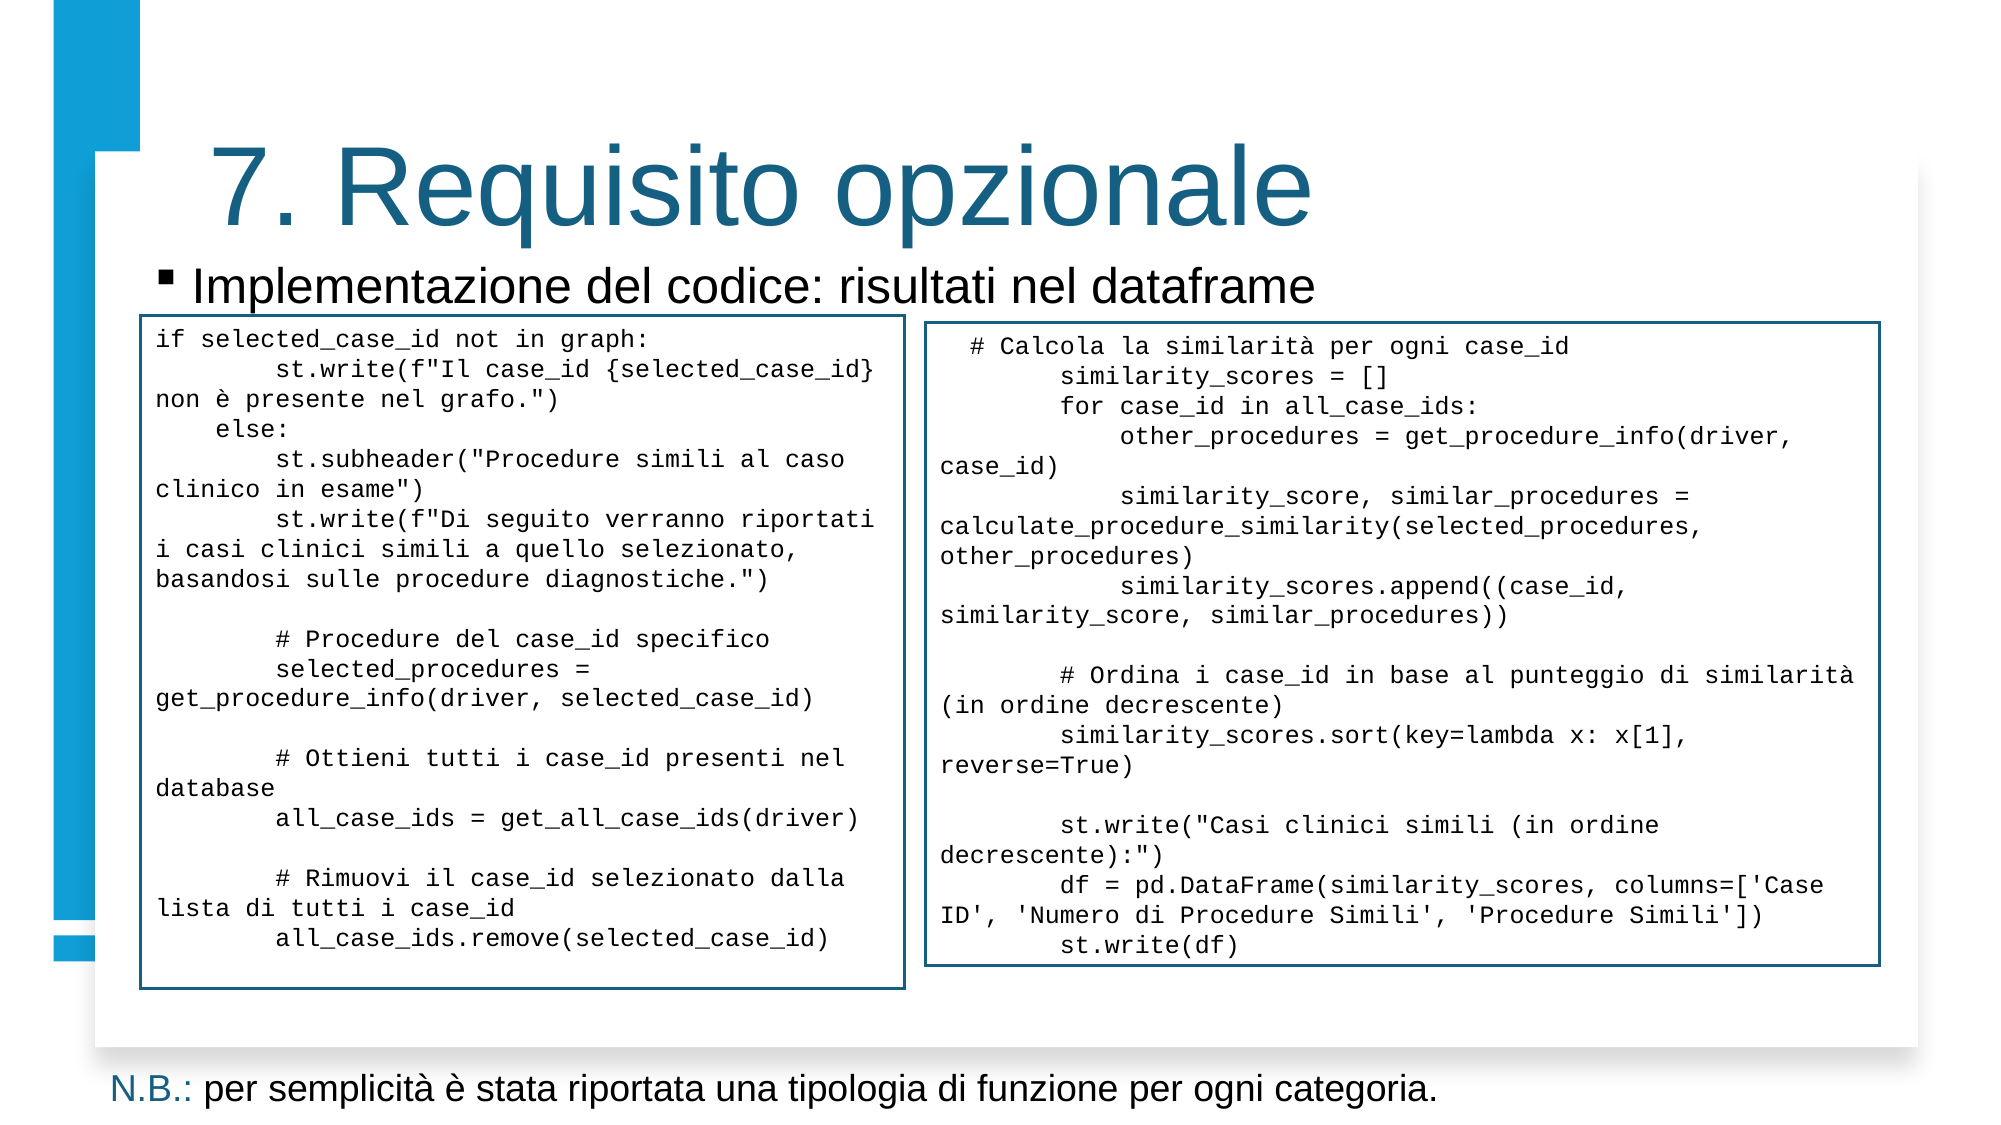

7. Requisito opzionale

 Implementazione del codice: risultati nel dataframe
if selected_case_id not in graph:
        st.write(f"Il case_id {selected_case_id} non è presente nel grafo.")
    else:
        st.subheader("Procedure simili al caso clinico in esame")
        st.write(f"Di seguito verranno riportati i casi clinici simili a quello selezionato, basandosi sulle procedure diagnostiche.")

        # Procedure del case_id specifico
        selected_procedures = get_procedure_info(driver, selected_case_id)

        # Ottieni tutti i case_id presenti nel database
        all_case_ids = get_all_case_ids(driver)

        # Rimuovi il case_id selezionato dalla lista di tutti i case_id
        all_case_ids.remove(selected_case_id)

  # Calcola la similarità per ogni case_id
        similarity_scores = []
        for case_id in all_case_ids:
            other_procedures = get_procedure_info(driver, case_id)
            similarity_score, similar_procedures = calculate_procedure_similarity(selected_procedures, other_procedures)
            similarity_scores.append((case_id, similarity_score, similar_procedures))

        # Ordina i case_id in base al punteggio di similarità (in ordine decrescente)
        similarity_scores.sort(key=lambda x: x[1], reverse=True)

        st.write("Casi clinici simili (in ordine decrescente):")
        df = pd.DataFrame(similarity_scores, columns=['Case ID', 'Numero di Procedure Simili', 'Procedure Simili'])
        st.write(df)

N.B.: per semplicità è stata riportata una tipologia di funzione per ogni categoria.